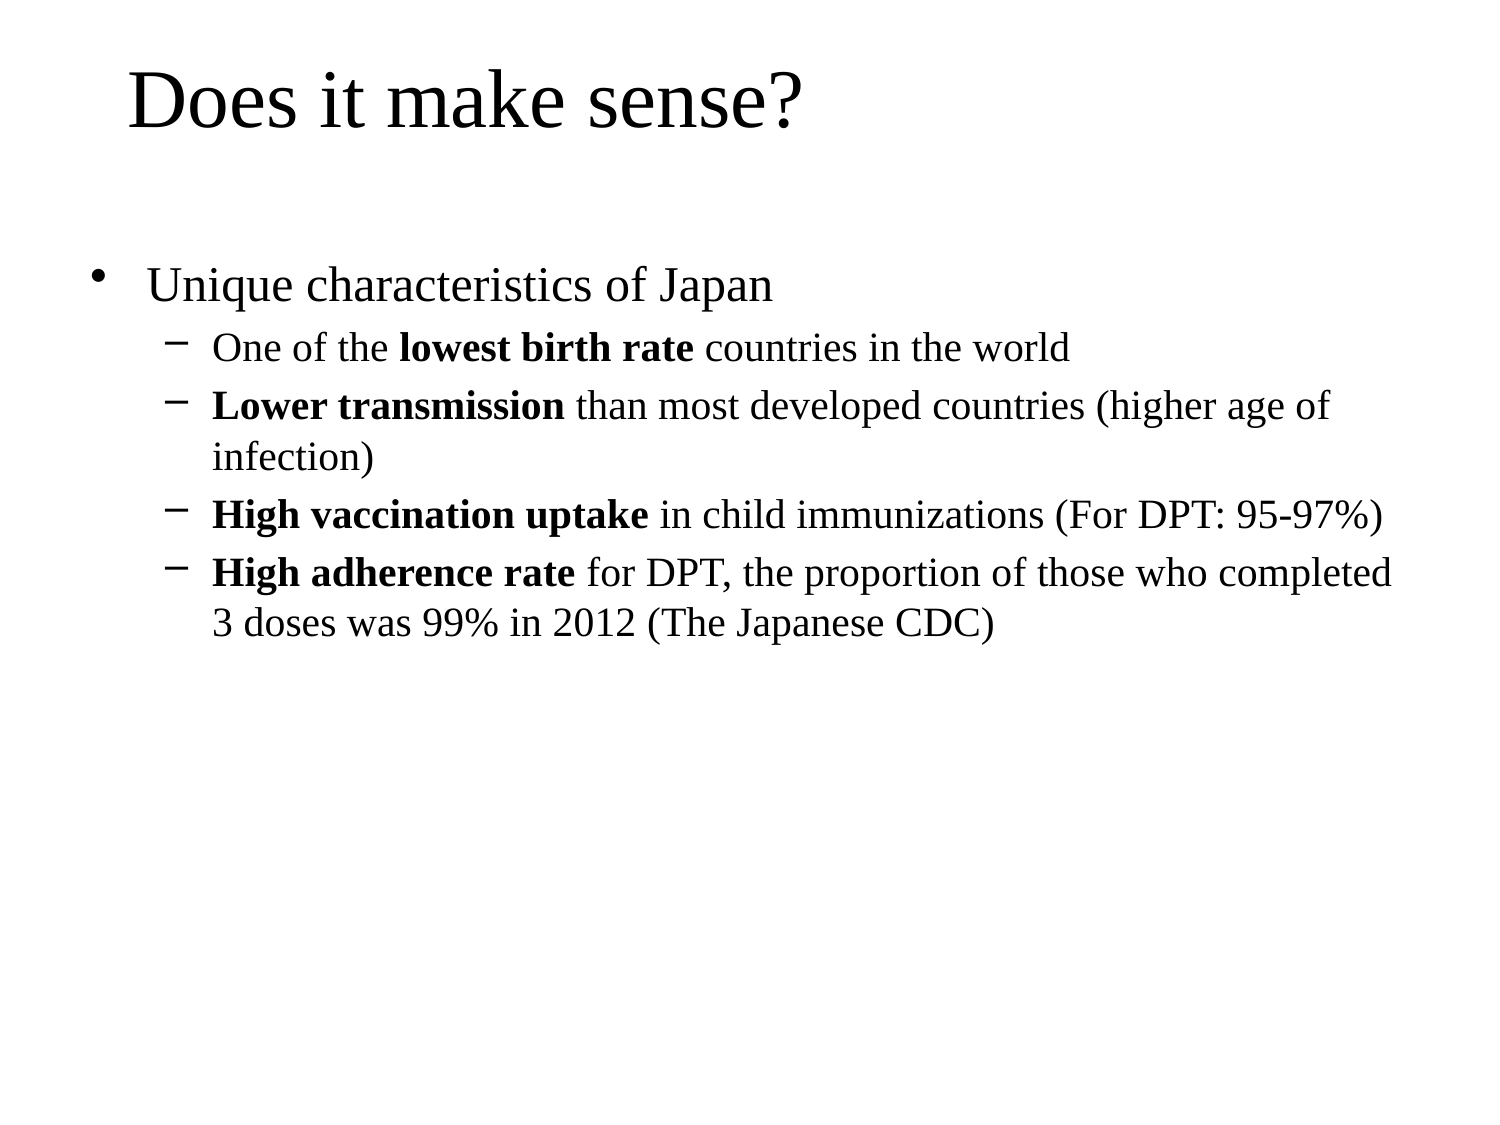

# Does it make sense?
Unique characteristics of Japan
One of the lowest birth rate countries in the world
Lower transmission than most developed countries (higher age of infection)
High vaccination uptake in child immunizations (For DPT: 95-97%)
High adherence rate for DPT, the proportion of those who completed 3 doses was 99% in 2012 (The Japanese CDC)

13